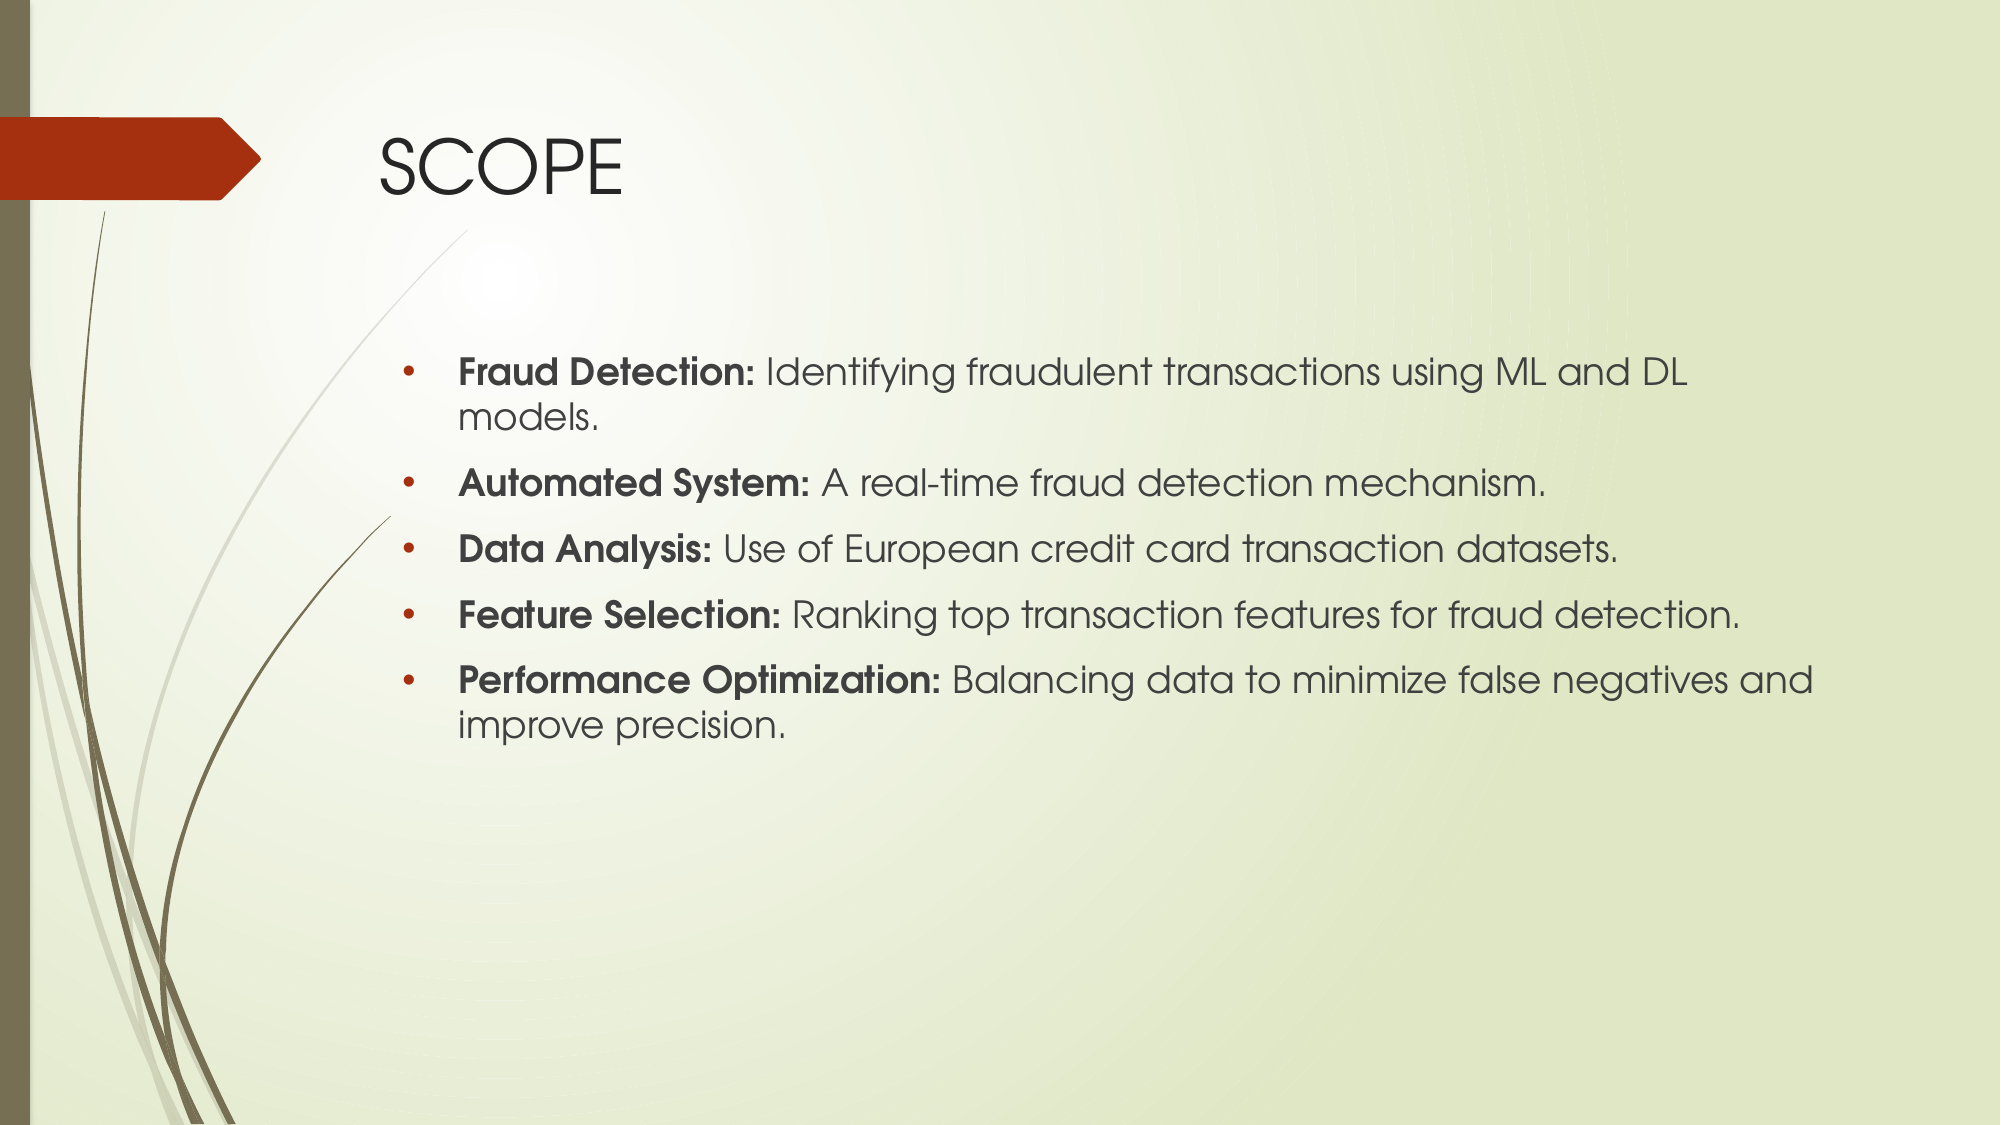

# SCOPE
Fraud Detection: Identifying fraudulent transactions using ML and DL models.
Automated System: A real-time fraud detection mechanism.
Data Analysis: Use of European credit card transaction datasets.
Feature Selection: Ranking top transaction features for fraud detection.
Performance Optimization: Balancing data to minimize false negatives and improve precision.